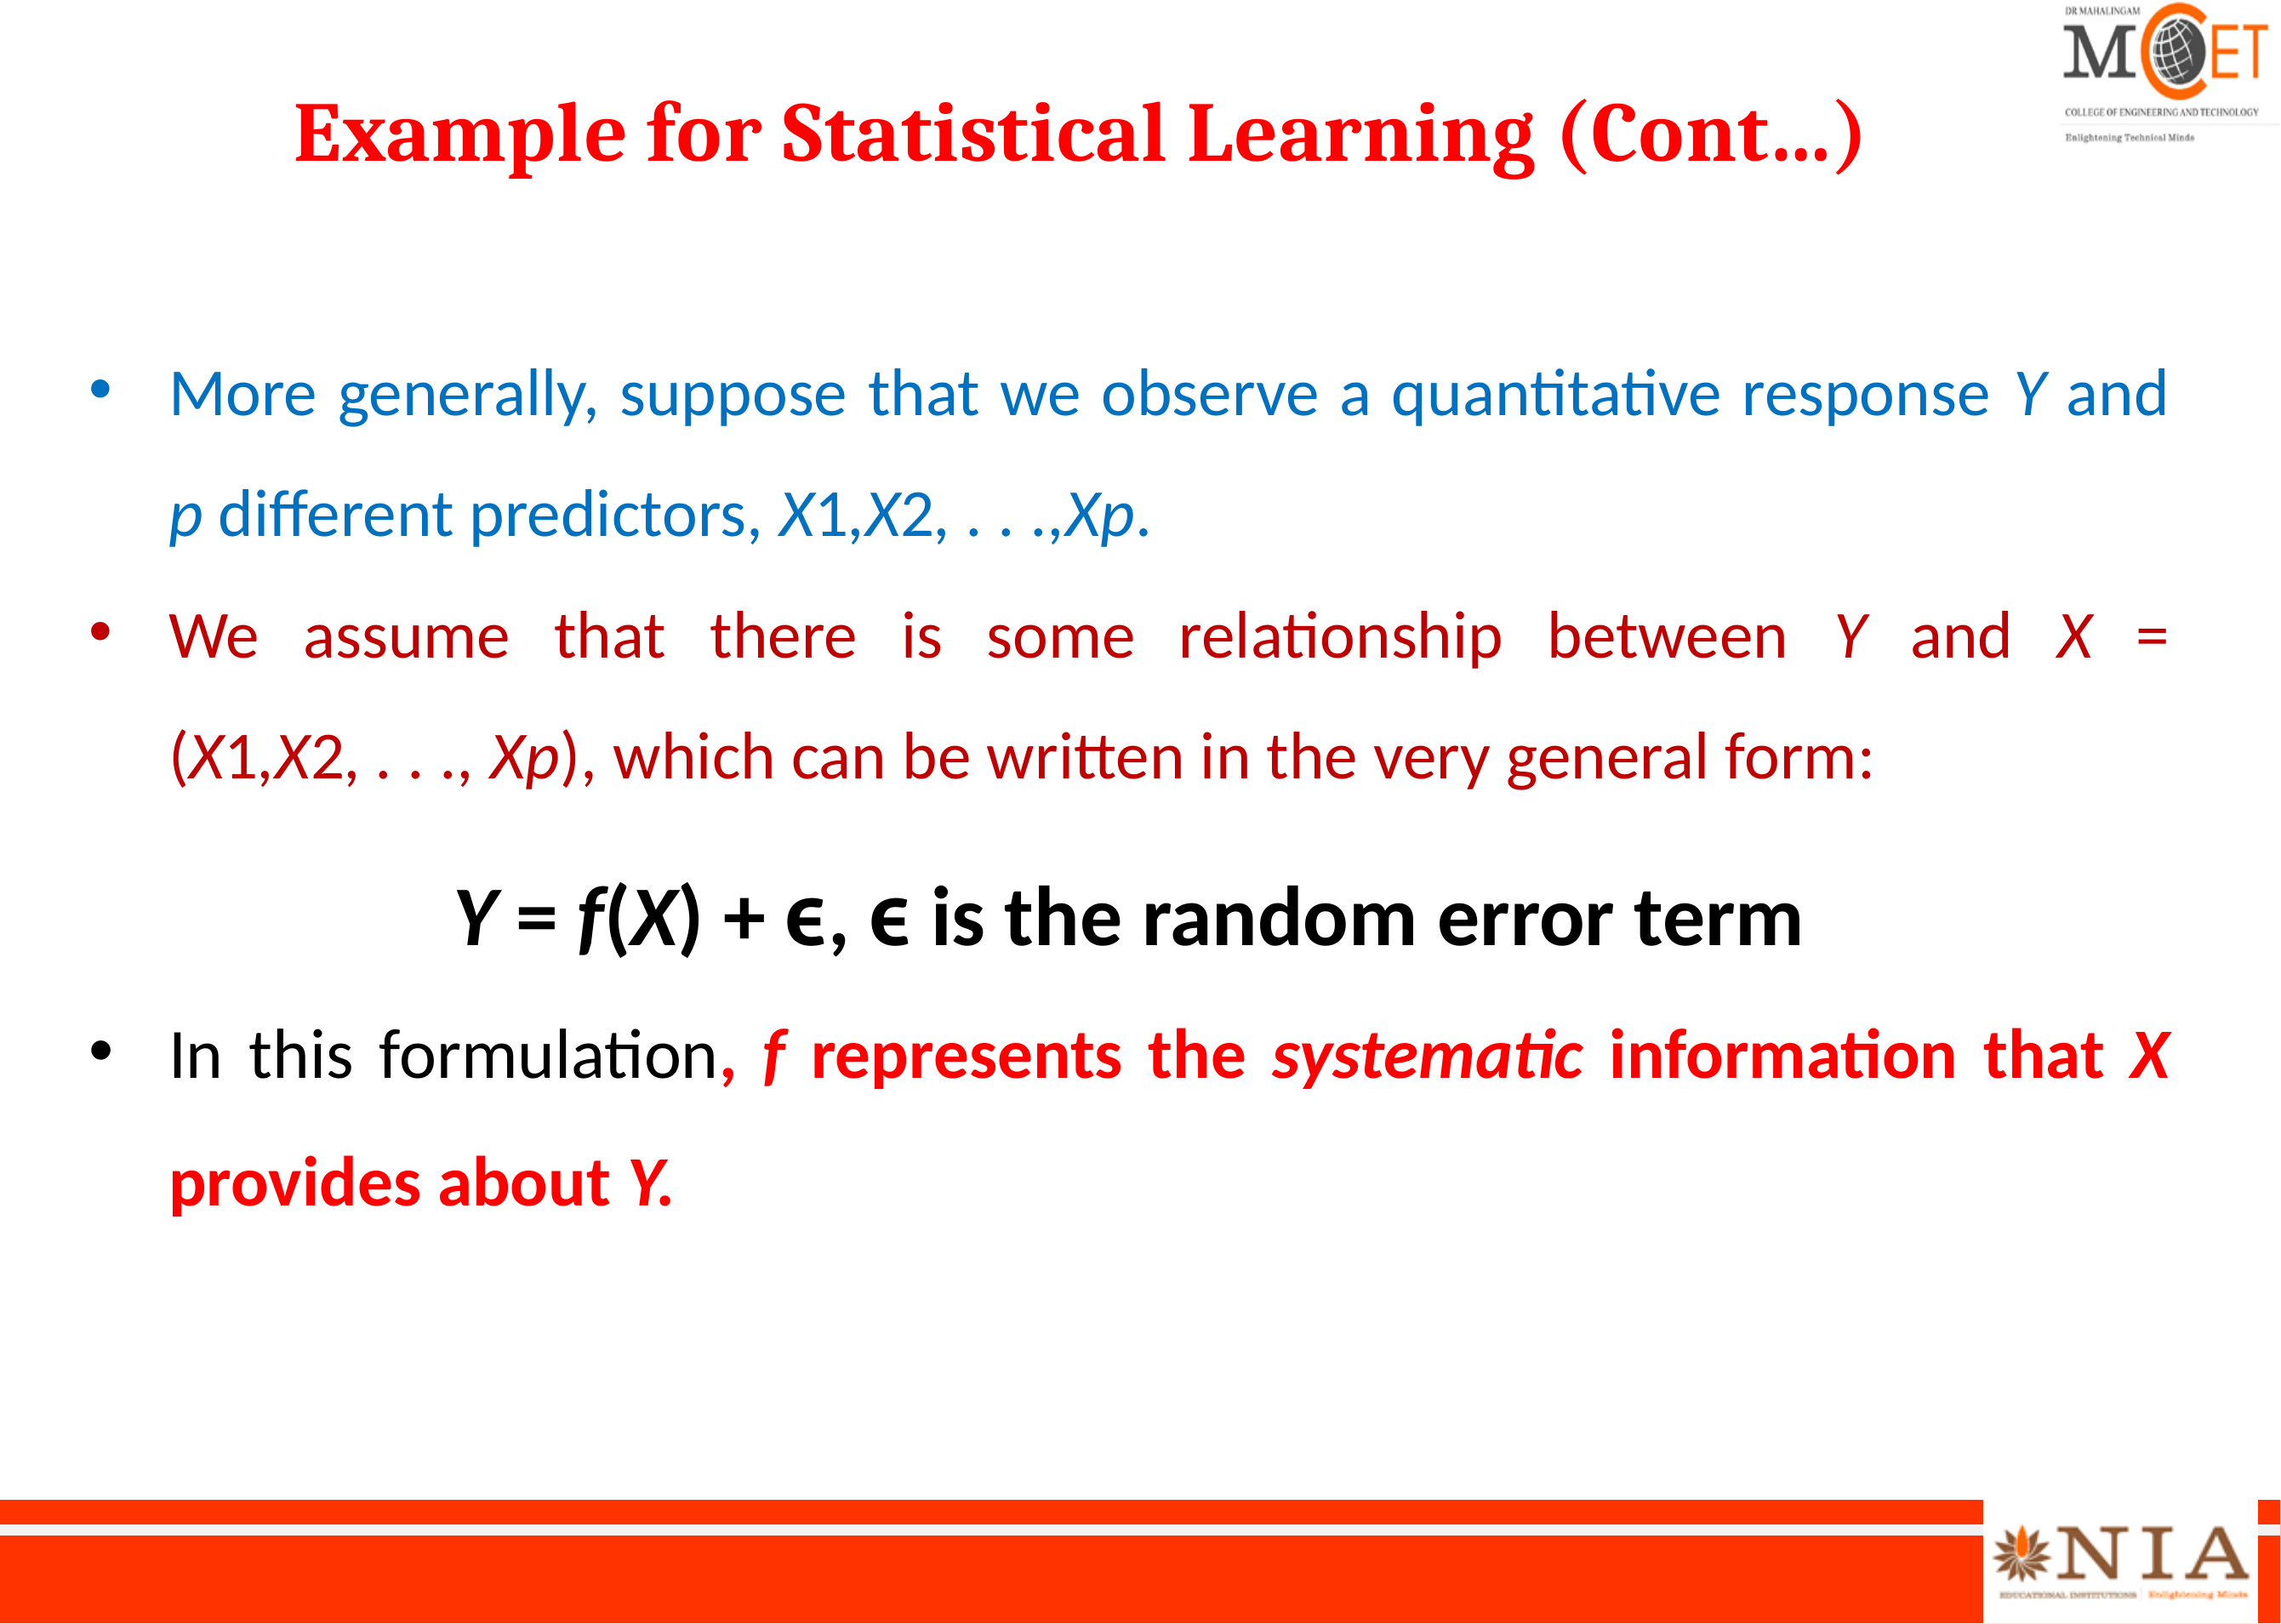

# Example for Statistical Learning (Cont…)
More generally, suppose that we observe a quantitative response Y and p different predictors, X1,X2, . . .,Xp.
We assume that there is some relationship between Y and X = (X1,X2, . . ., Xp), which can be written in the very general form:
Y = f(X) + ϵ, ϵ is the random error term
In this formulation, f represents the systematic information that X provides about Y.